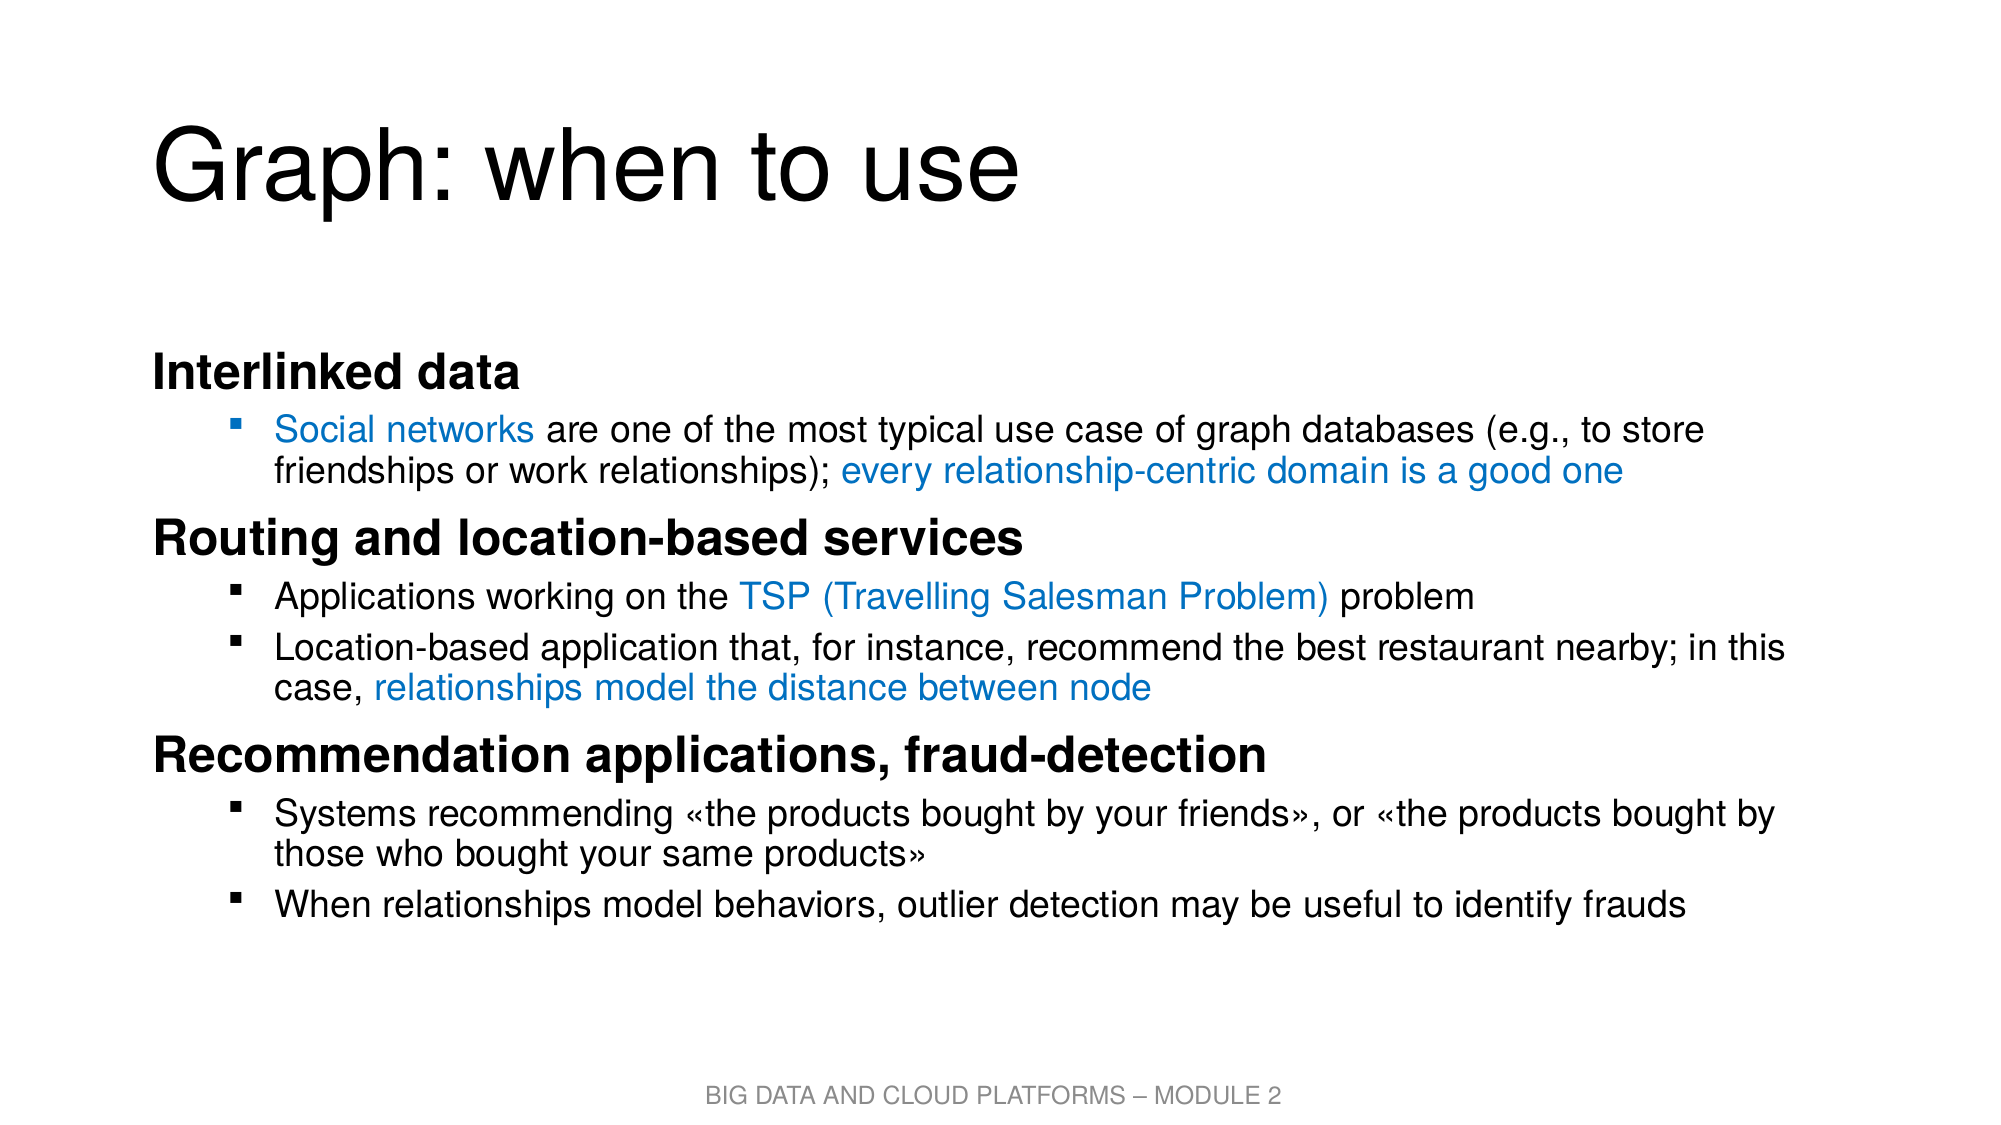

# Graph: when to use
Interlinked data
Social networks are one of the most typical use case of graph databases (e.g., to store friendships or work relationships); every relationship-centric domain is a good one
Routing and location-based services
Applications working on the TSP (Travelling Salesman Problem) problem
Location-based application that, for instance, recommend the best restaurant nearby; in this case, relationships model the distance between node
Recommendation applications, fraud-detection
Systems recommending «the products bought by your friends», or «the products bought by those who bought your same products»
When relationships model behaviors, outlier detection may be useful to identify frauds